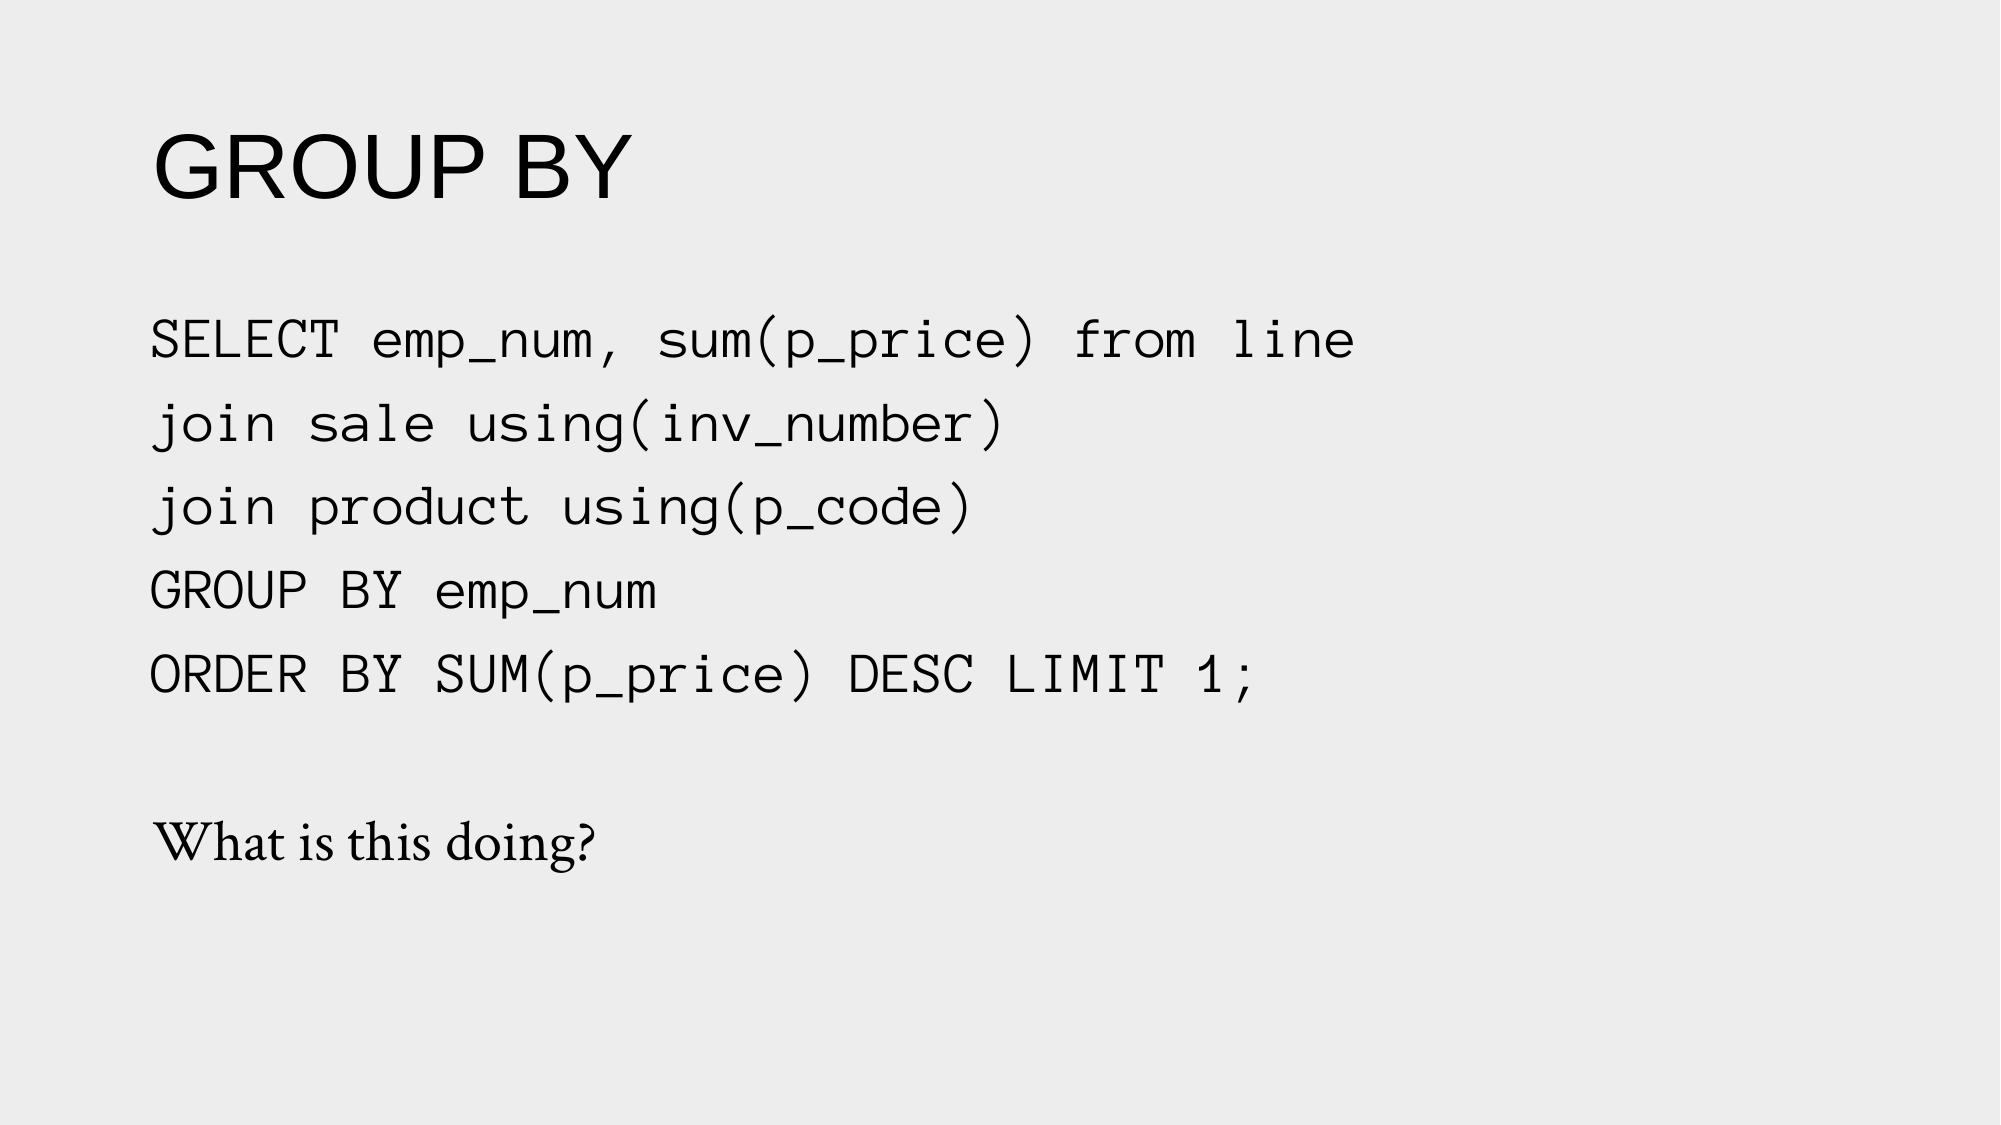

# GROUP BY
SELECT emp_num, sum(p_price) from line
join sale using(inv_number)
join product using(p_code)
GROUP BY emp_num
ORDER BY SUM(p_price) DESC LIMIT 1;

What is this doing?